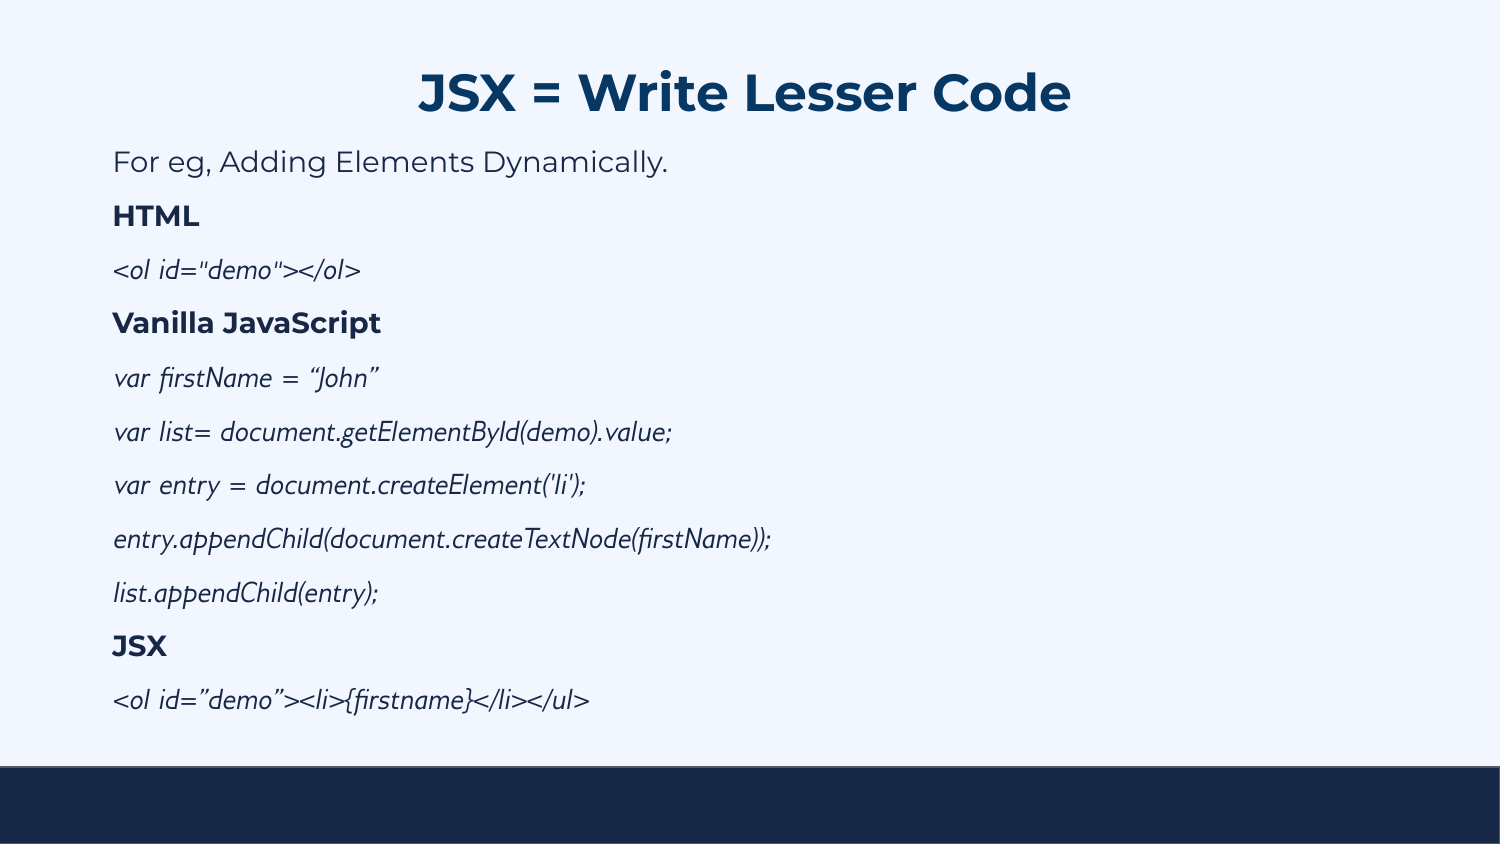

# JSX = Write Lesser Code
For eg, Adding Elements Dynamically.
HTML
<ol id="demo"></ol>
Vanilla JavaScript
var firstName = “John”
var list= document.getElementById(demo).value;
var entry = document.createElement('li');
entry.appendChild(document.createTextNode(firstName));
list.appendChild(entry);
JSX
<ol id=”demo”><li>{firstname}</li></ul>